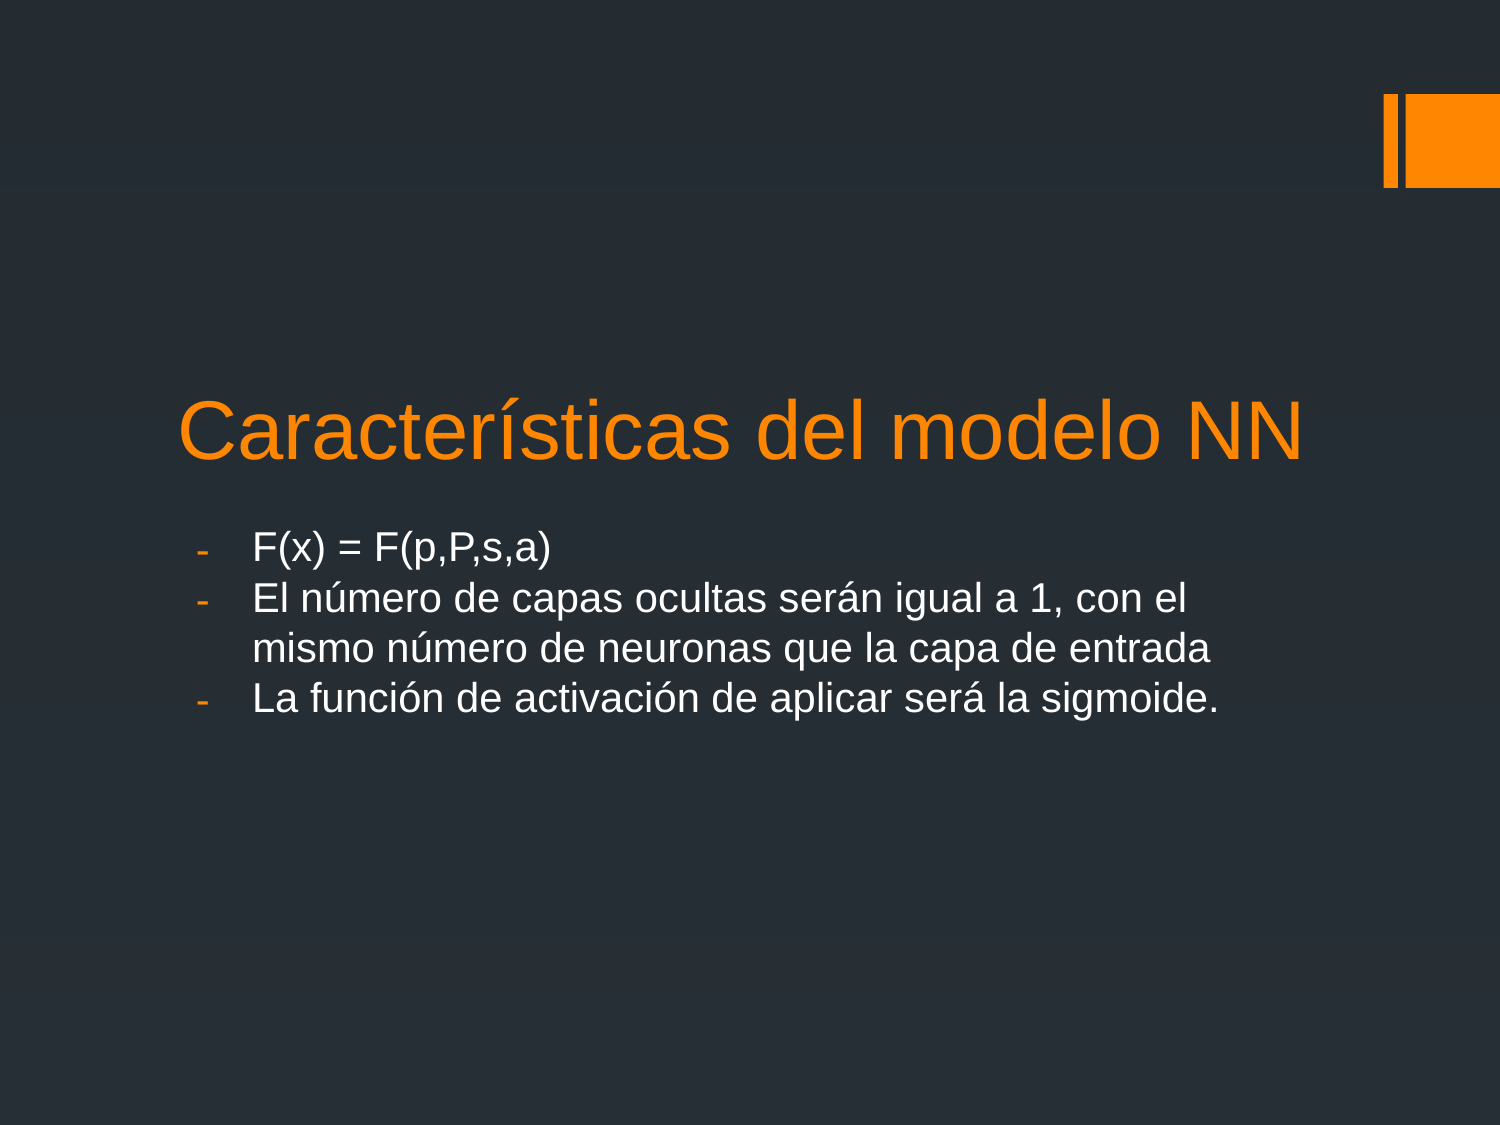

# Características del modelo NN
F(x) = F(p,P,s,a)
El número de capas ocultas serán igual a 1, con el mismo número de neuronas que la capa de entrada
La función de activación de aplicar será la sigmoide.